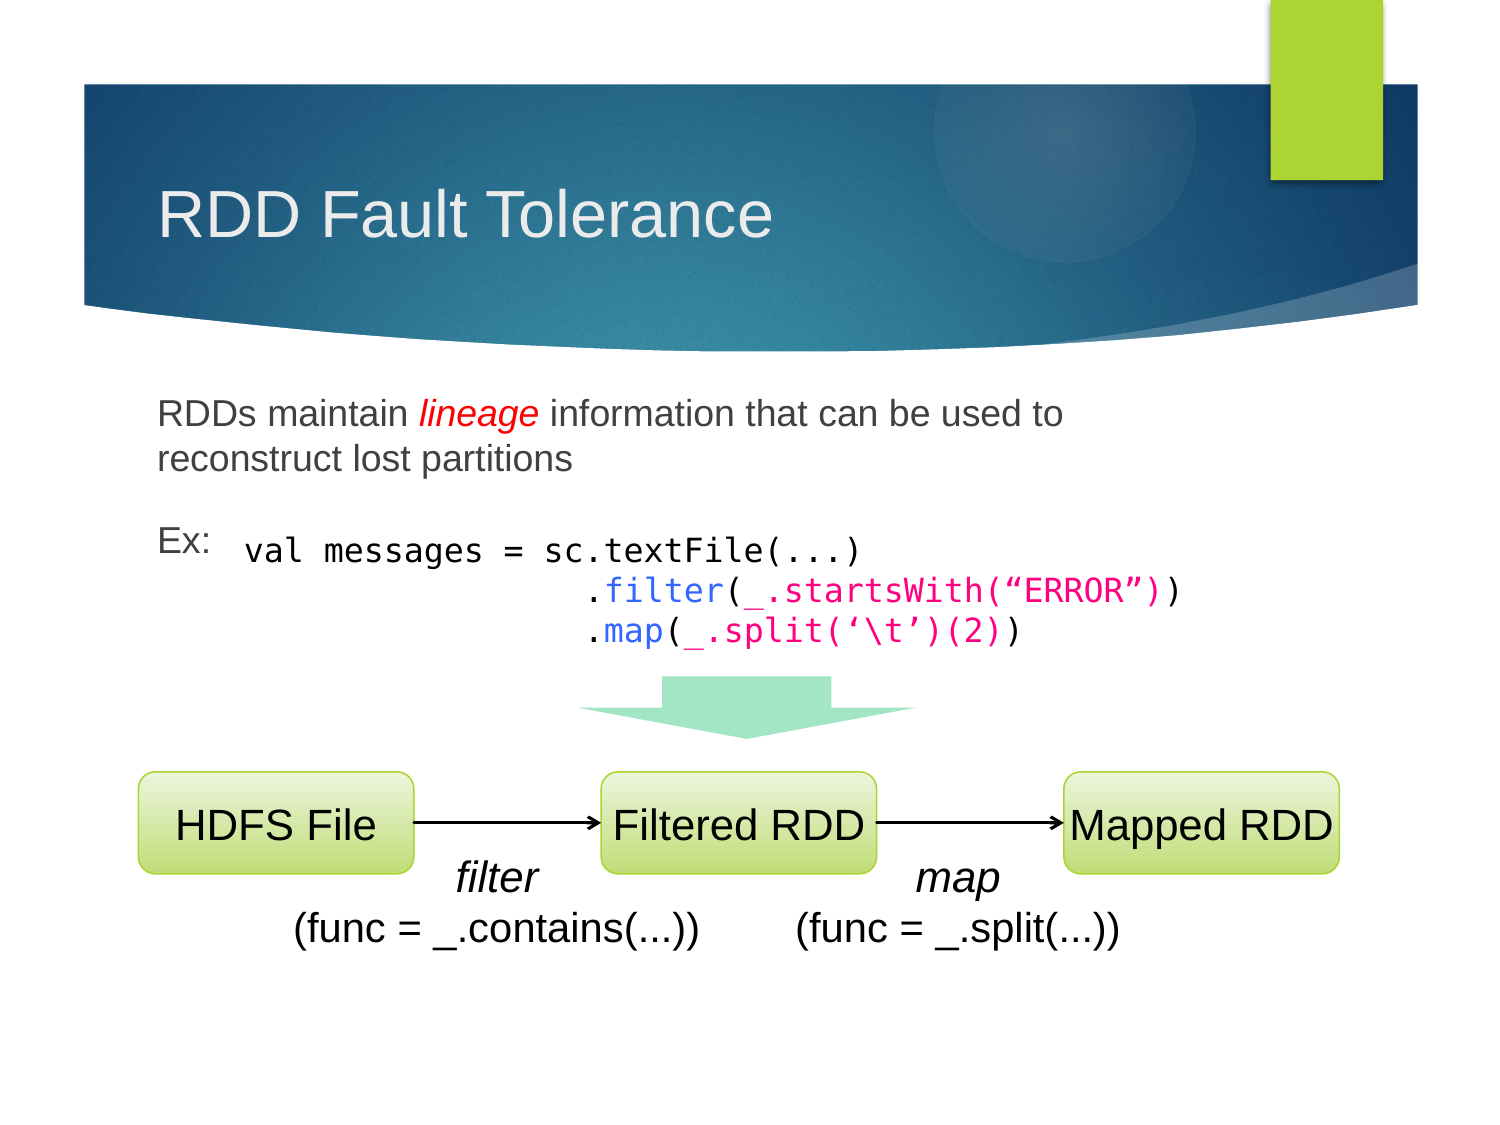

# RDD Fault Tolerance
RDDs maintain lineage information that can be used to reconstruct lost partitions
Ex:

val messages = sc.textFile(...)
                 .filter(_.startsWith(“ERROR”))
                 .map(_.split(‘\t’)(2))

HDFS File
Filtered RDD
Mapped RDD
filter
(func = _.contains(...))
map
(func = _.split(...))